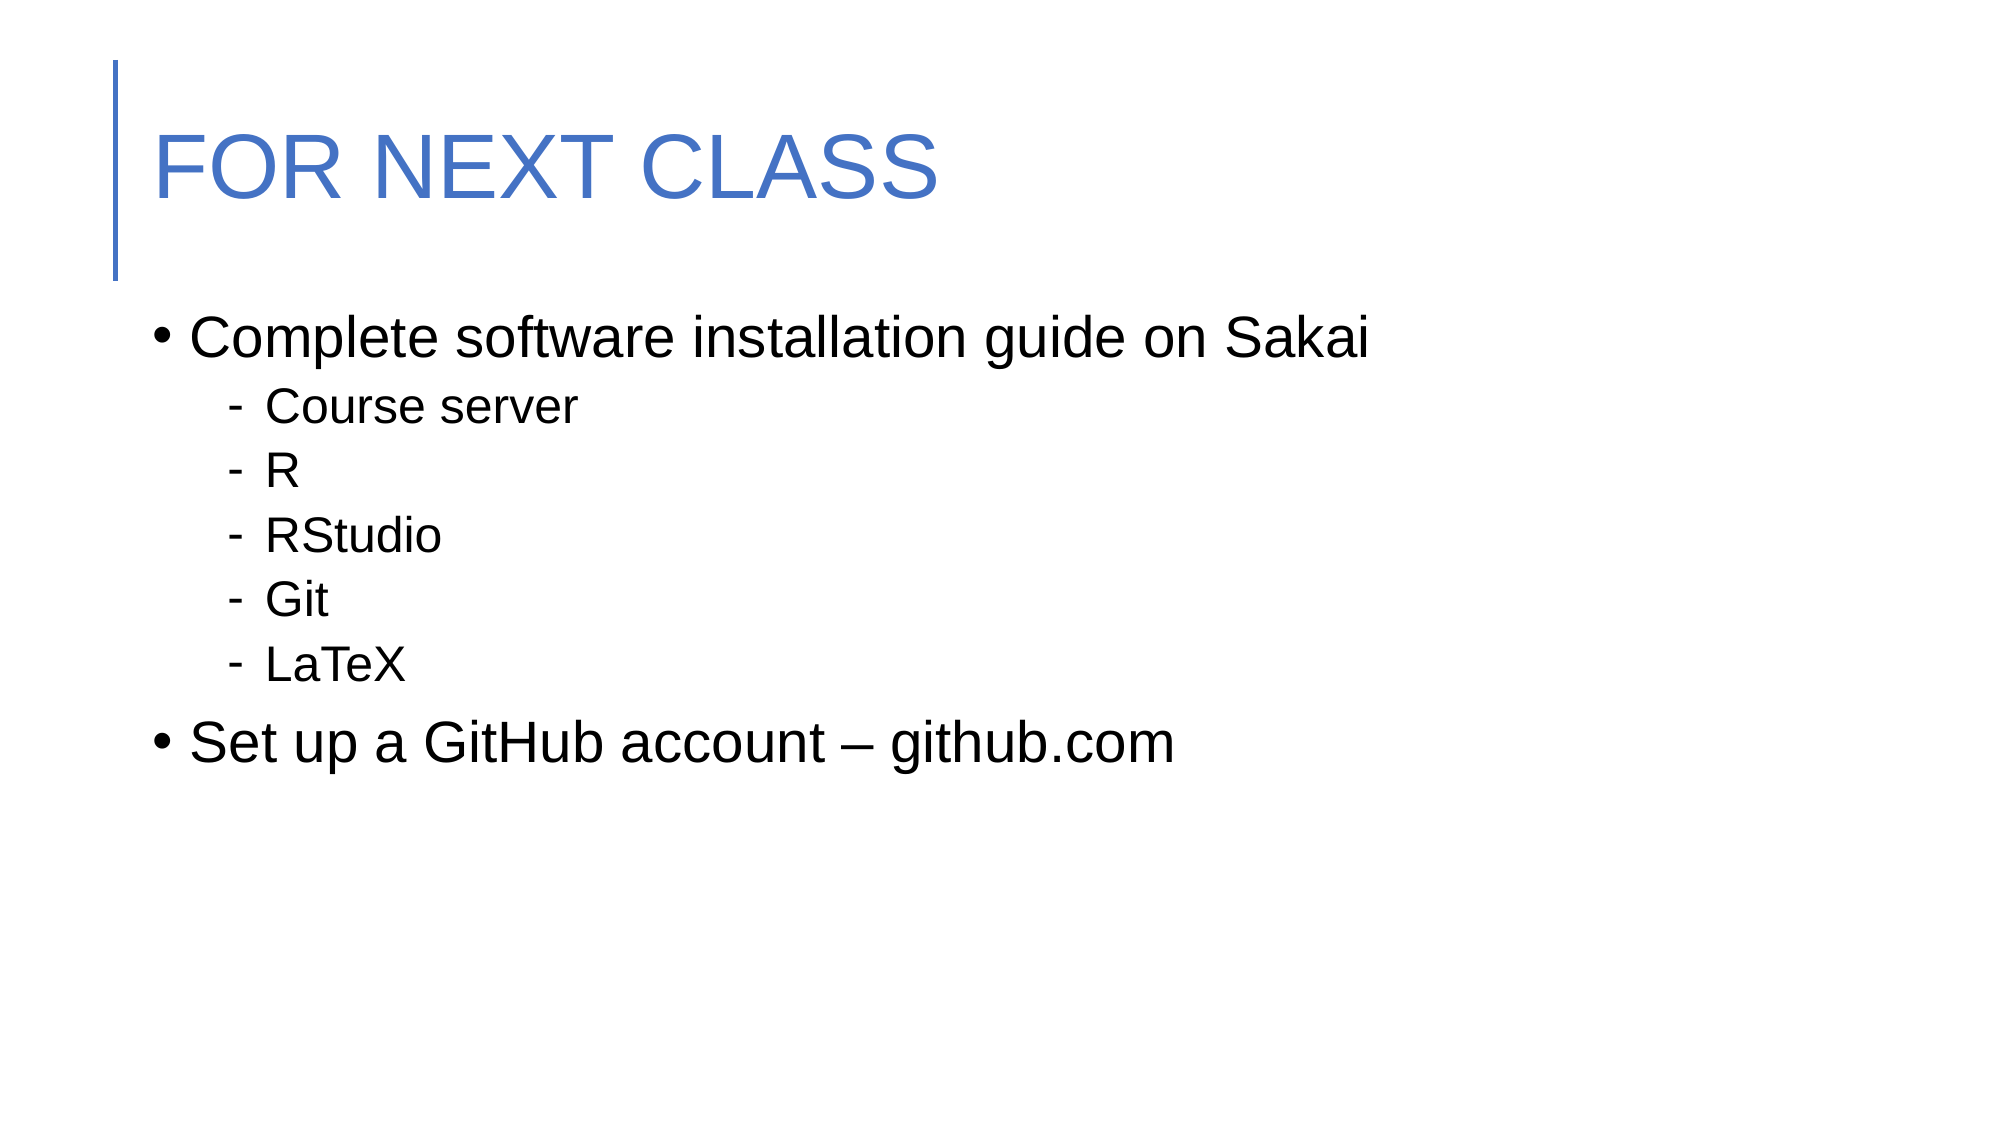

# FOR NEXT CLASS
Complete software installation guide on Sakai
Course server
R
RStudio
Git
LaTeX
Set up a GitHub account – github.com